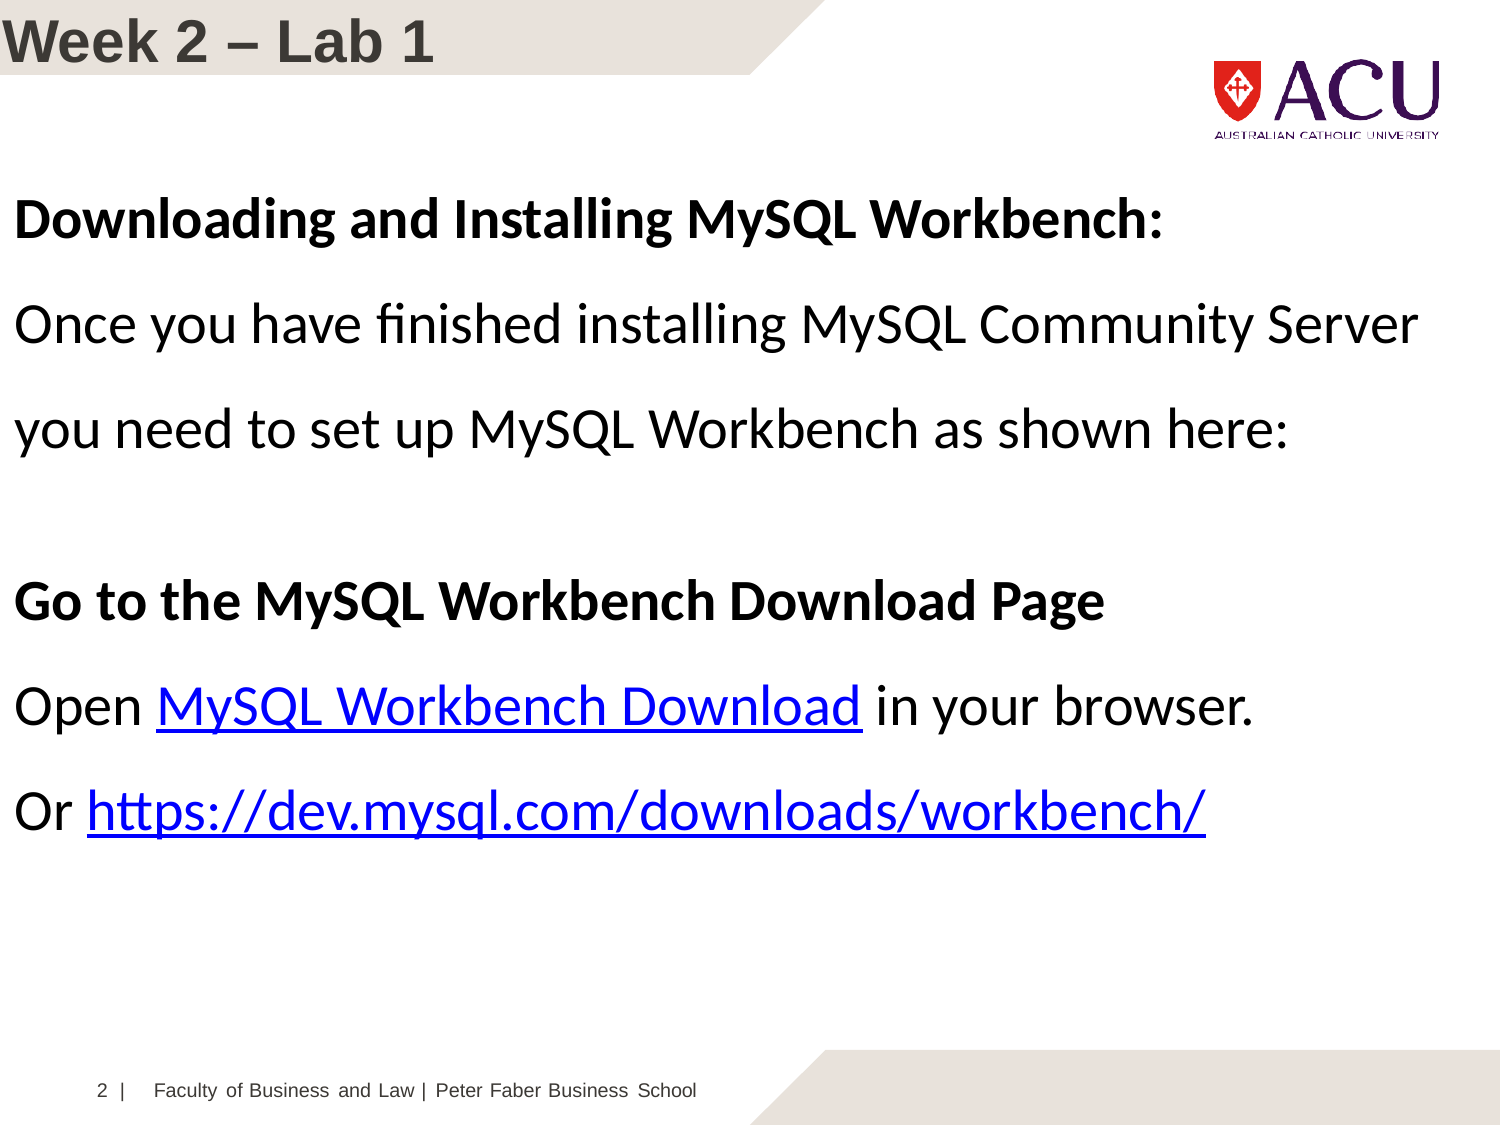

# Week 2 – Lab 1
Downloading and Installing MySQL Workbench:
Once you have finished installing MySQL Community Server you need to set up MySQL Workbench as shown here:
Go to the MySQL Workbench Download Page
Open MySQL Workbench Download in your browser.
Or https://dev.mysql.com/downloads/workbench/
2 |	Faculty of Business and Law | Peter Faber Business School